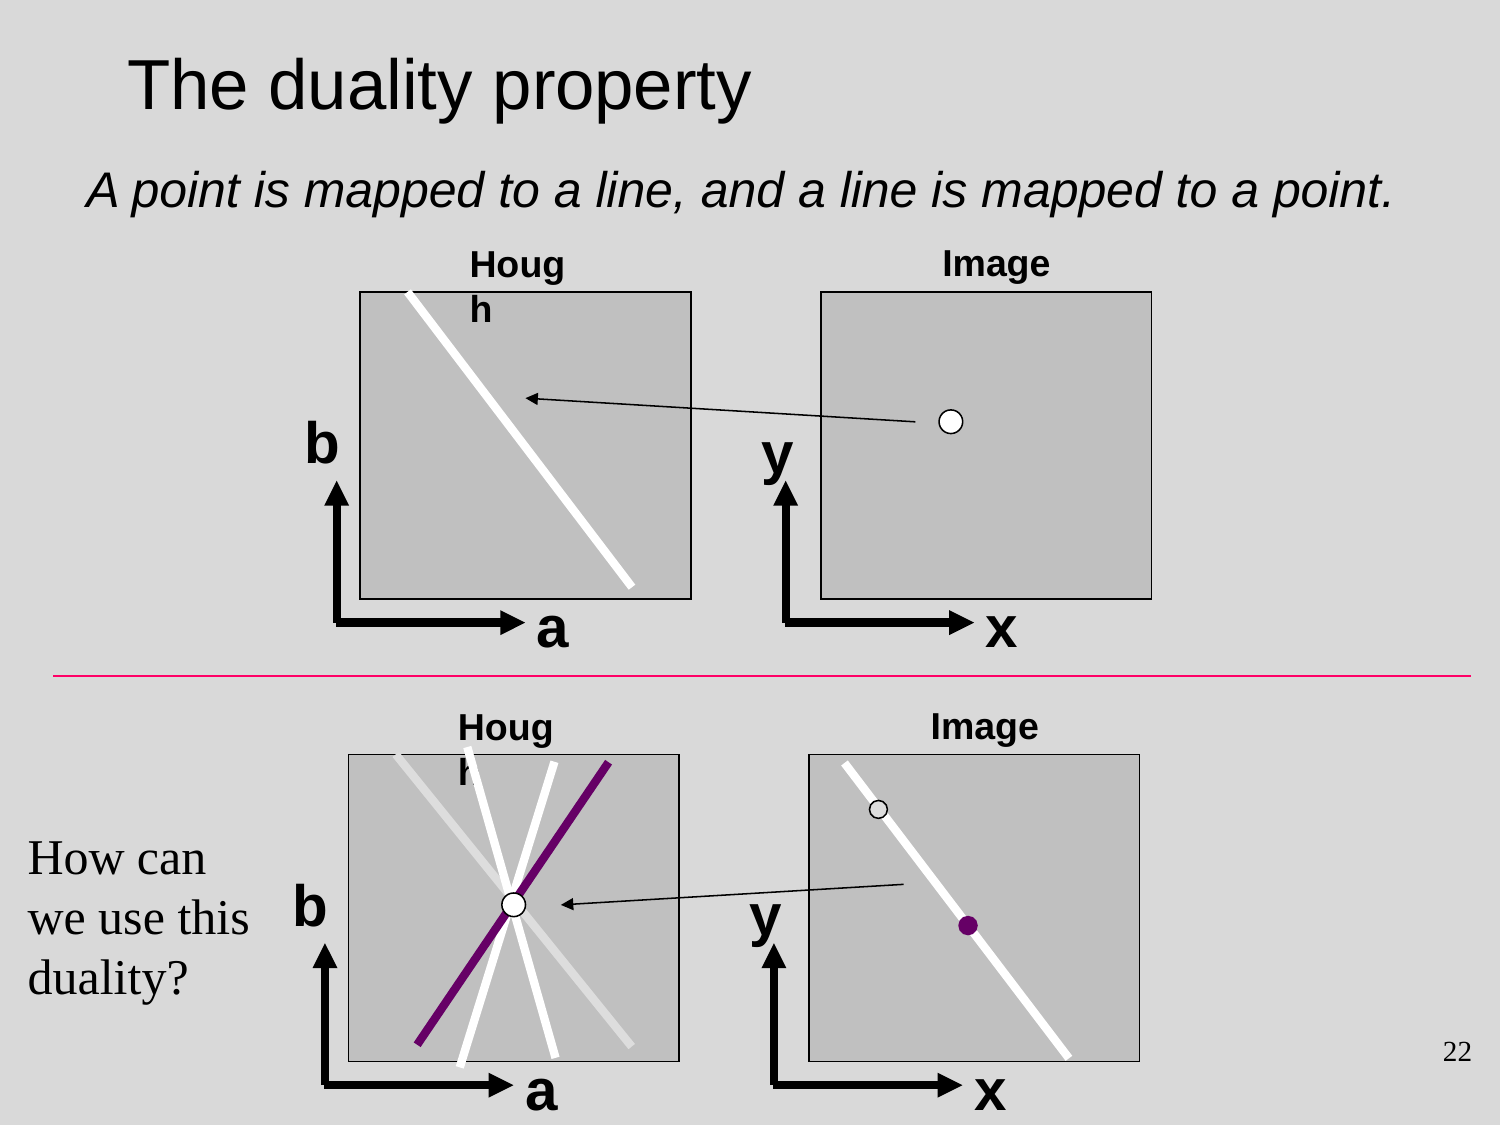

# The duality property
A point is mapped to a line, and a line is mapped to a point.
Image
Hough

b
y

a
x
Image
Hough

How can
we use this
duality?
b
y

22
a
x